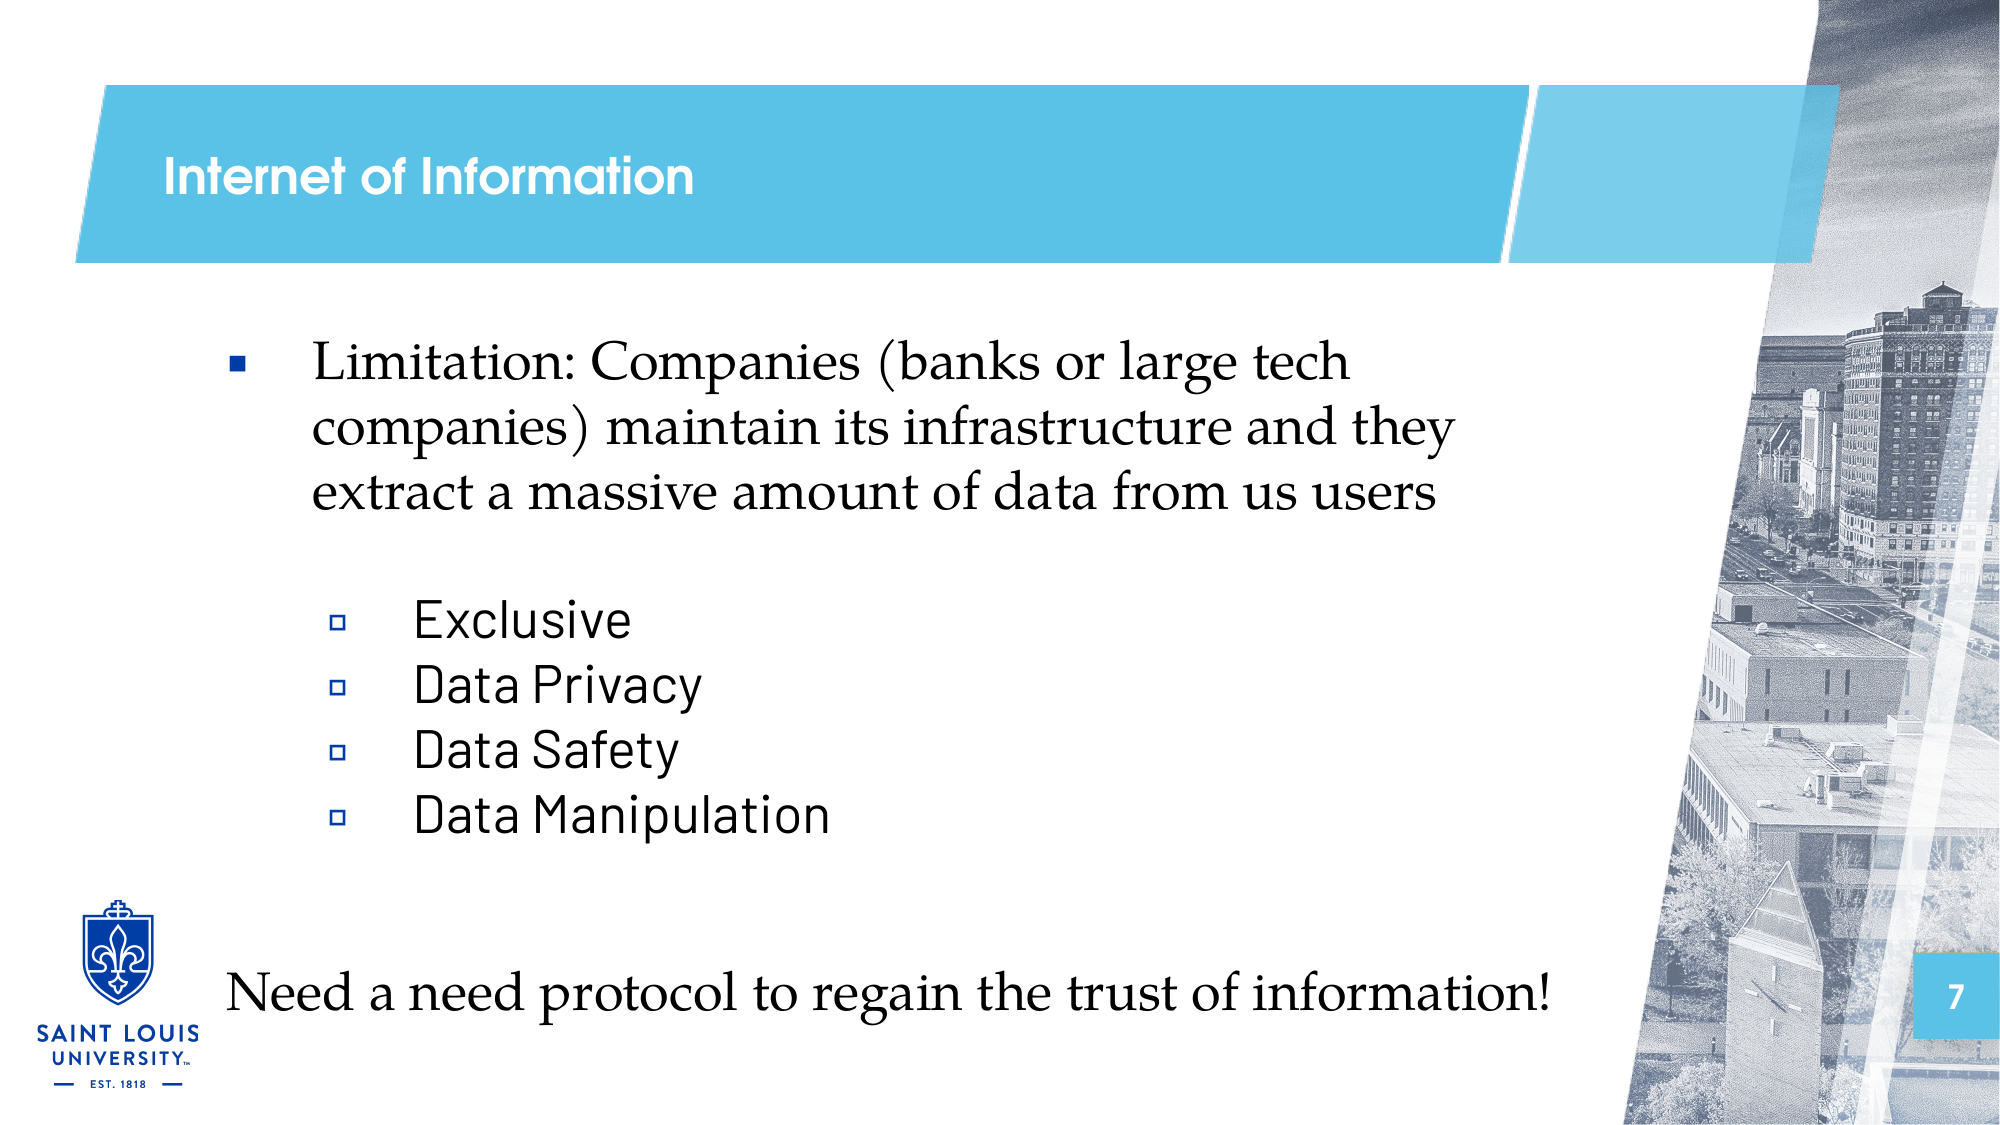

# Internet of Information
Limitation: Companies (banks or large tech companies) maintain its infrastructure and they extract a massive amount of data from us users

Exclusive
Data Privacy
Data Safety
Data Manipulation

Need a need protocol to regain the trust of information!

7